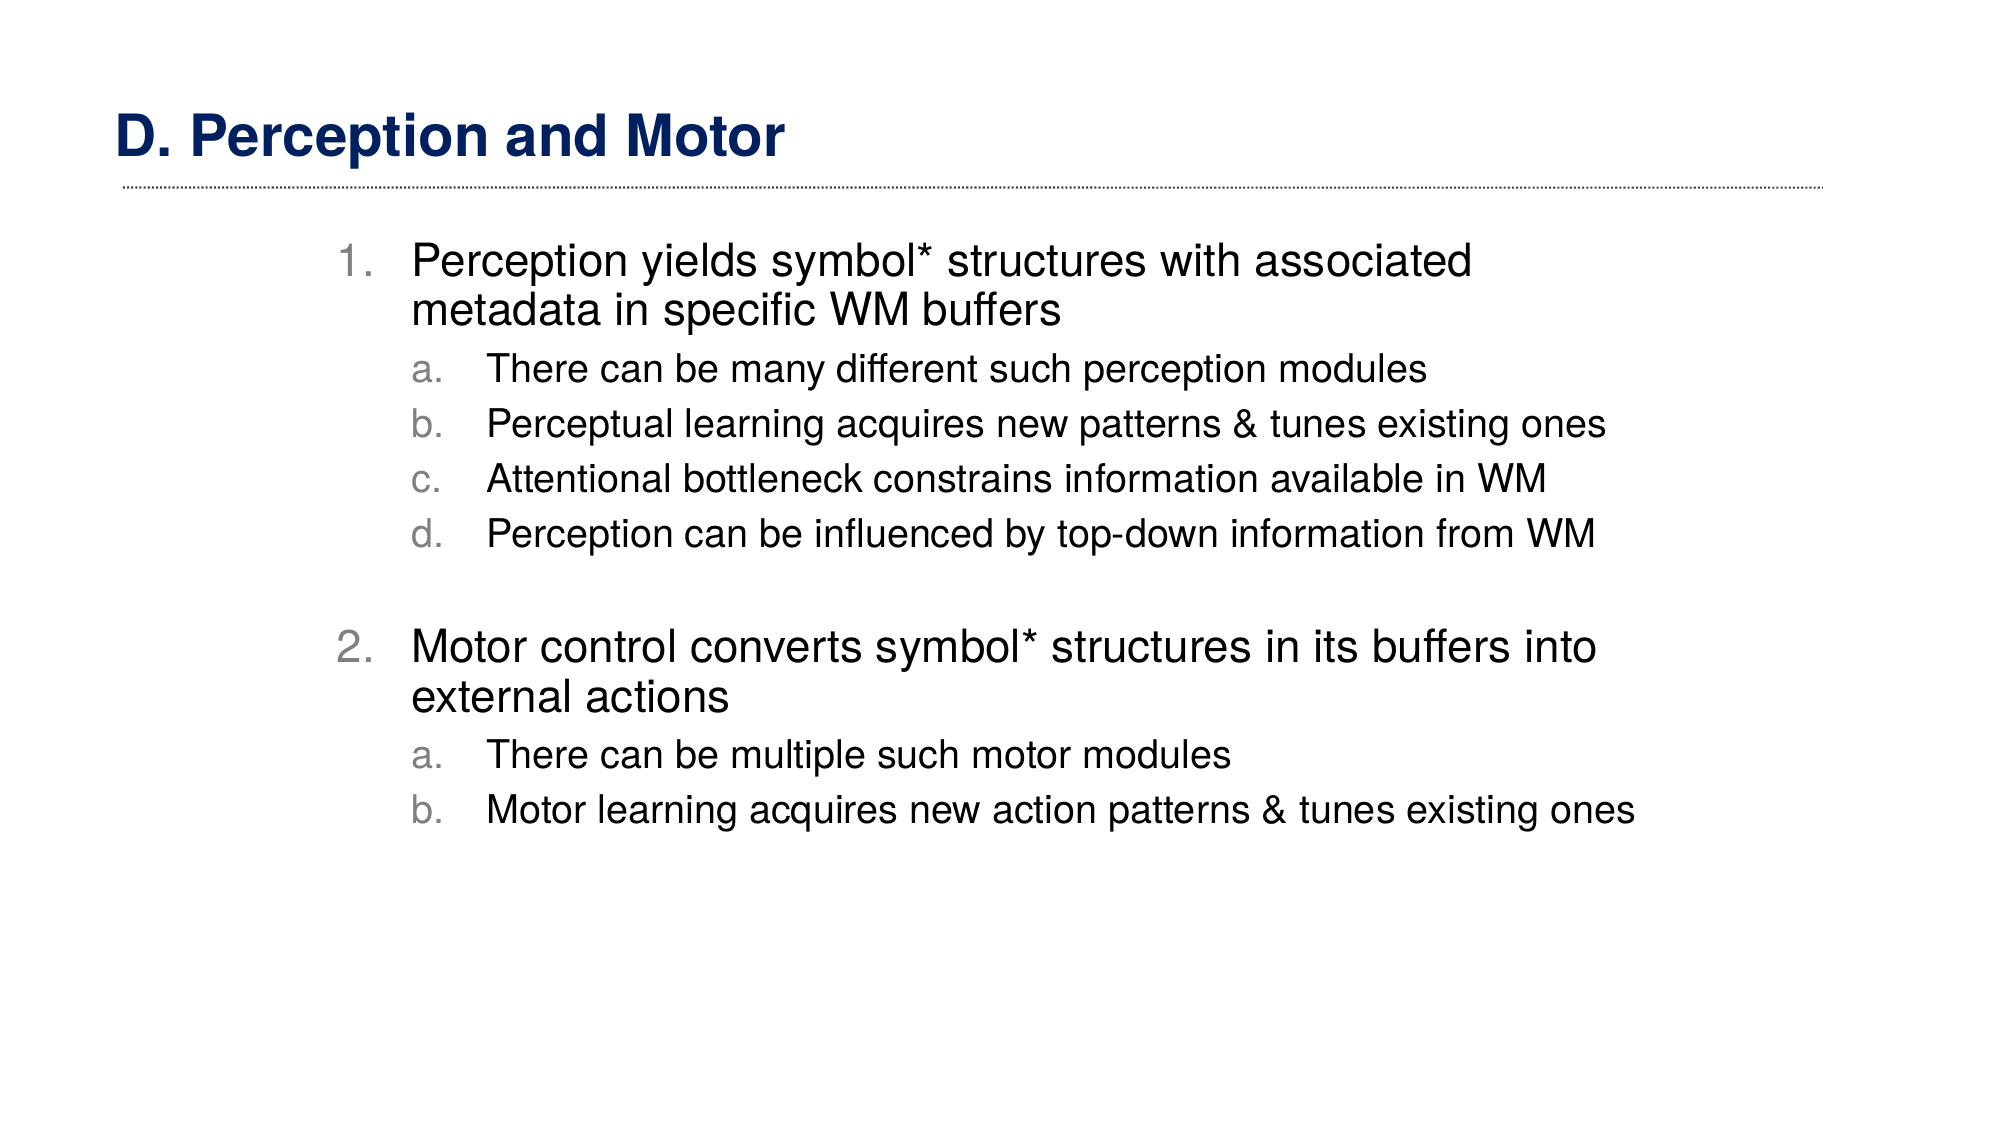

# D. Perception and Motor
Perception yields symbol* structures with associated metadata in specific WM buffers
There can be many different such perception modules
Perceptual learning acquires new patterns & tunes existing ones
Attentional bottleneck constrains information available in WM
Perception can be influenced by top-down information from WM
Motor control converts symbol* structures in its buffers into external actions
There can be multiple such motor modules
Motor learning acquires new action patterns & tunes existing ones